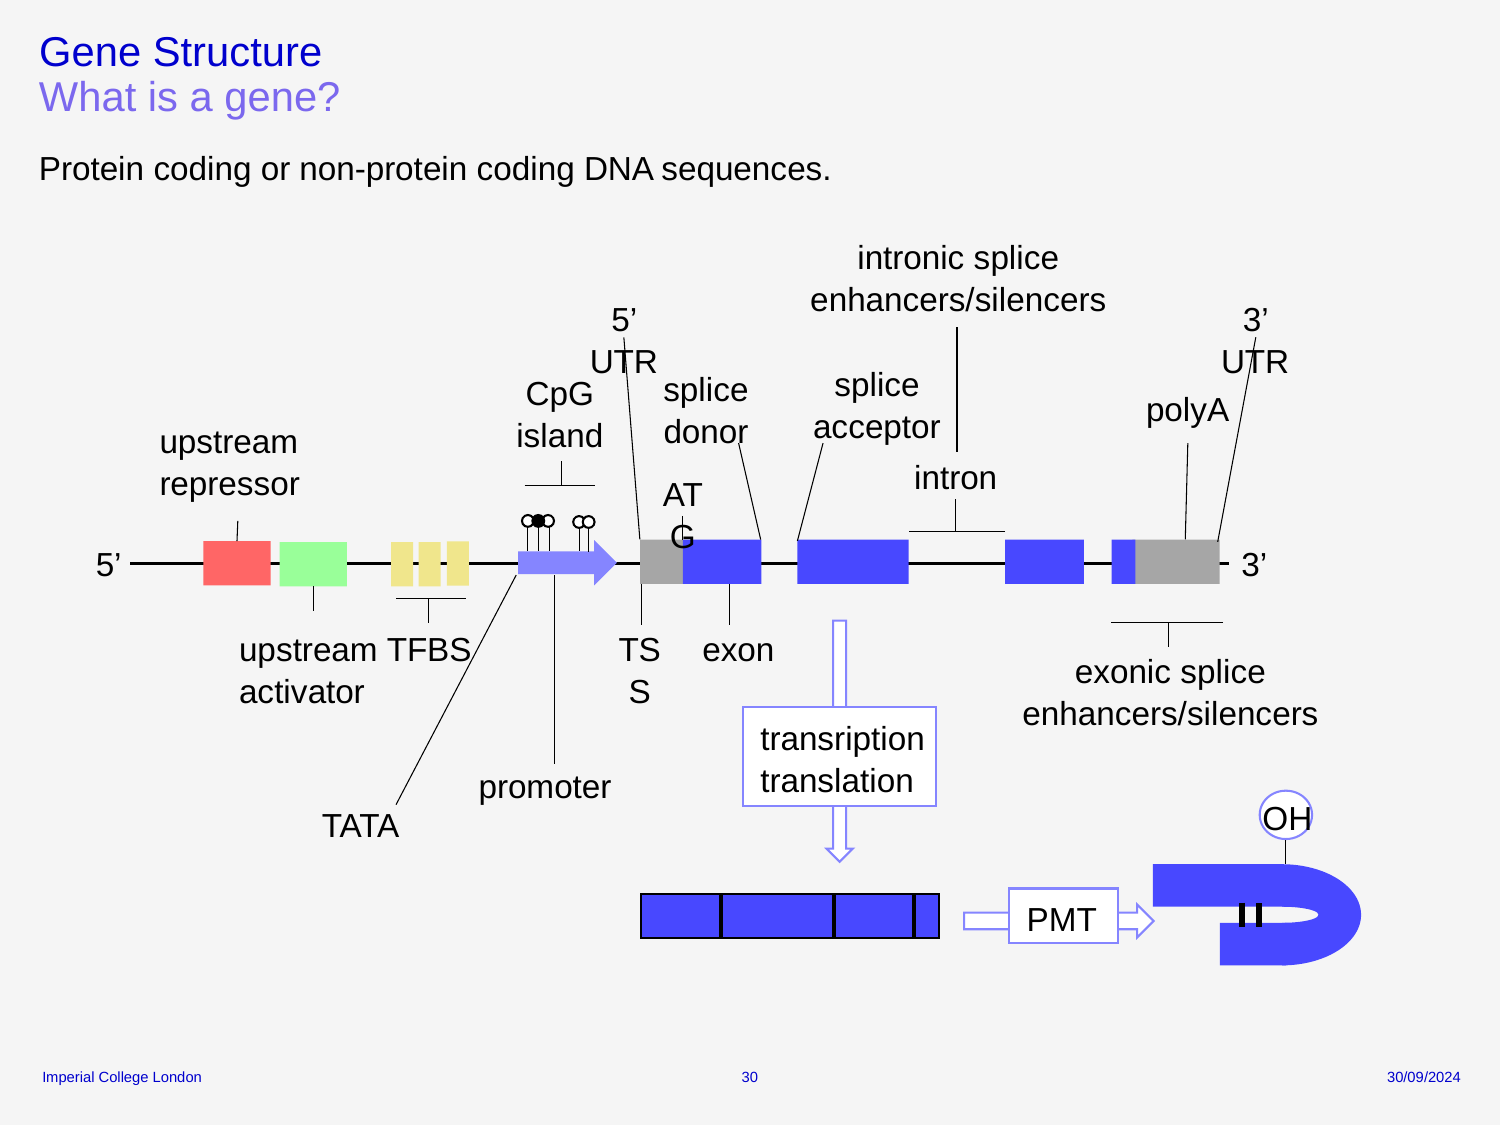

# Gene Structure
What is a gene?
Protein coding or non-protein coding DNA sequences.
intronic splice enhancers/silencers
3’ UTR
5’ UTR
splice acceptor
splice donor
CpG island
polyA
upstream repressor
intron
ATG

3’
5’

exon
TFBS
TSS
upstream activator
exonic splice enhancers/silencers

transription
translation
promoter

OH
TATA

PMT

30
30/09/2024